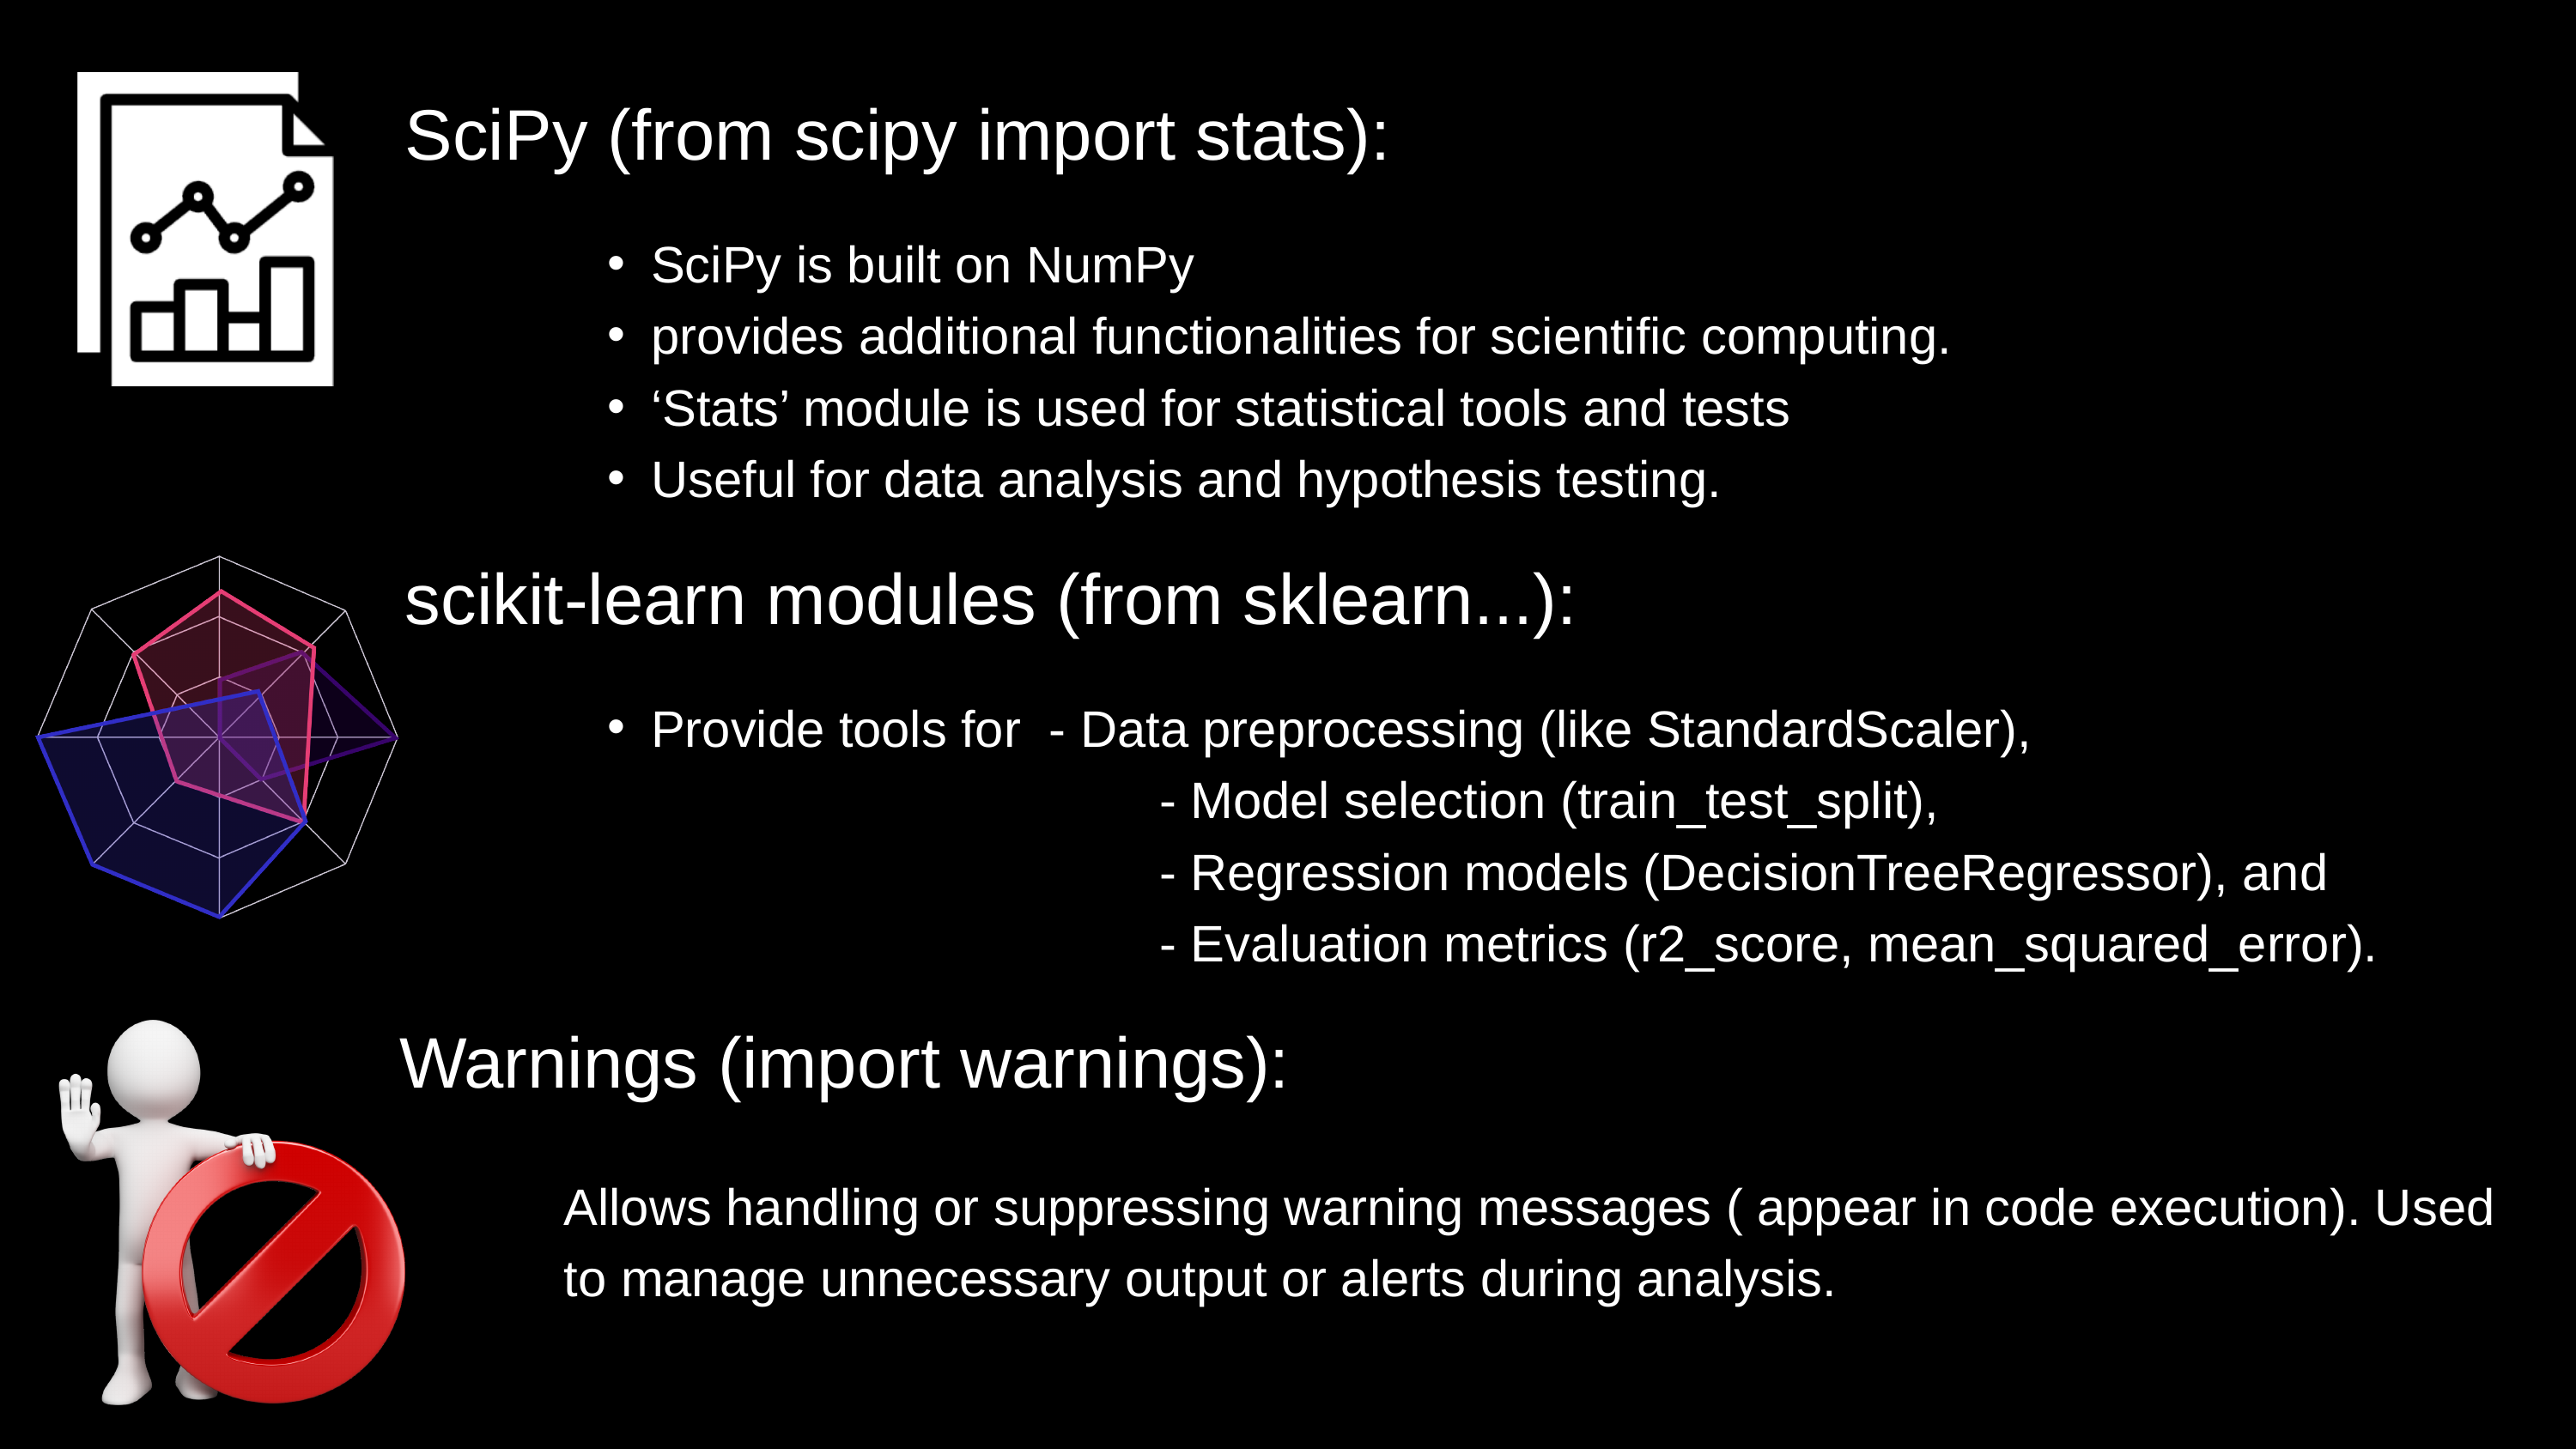

SciPy (from scipy import stats):
SciPy is built on NumPy
provides additional functionalities for scientific computing.
‘Stats’ module is used for statistical tools and tests
Useful for data analysis and hypothesis testing.
scikit-learn modules (from sklearn...):

Provide tools for  - Data preprocessing (like StandardScaler),
                                          - Model selection (train_test_split),
                                          - Regression models (DecisionTreeRegressor), and
                                          - Evaluation metrics (r2_score, mean_squared_error).
Warnings (import warnings):

Allows handling or suppressing warning messages ( appear in code execution). Used to manage unnecessary output or alerts during analysis.